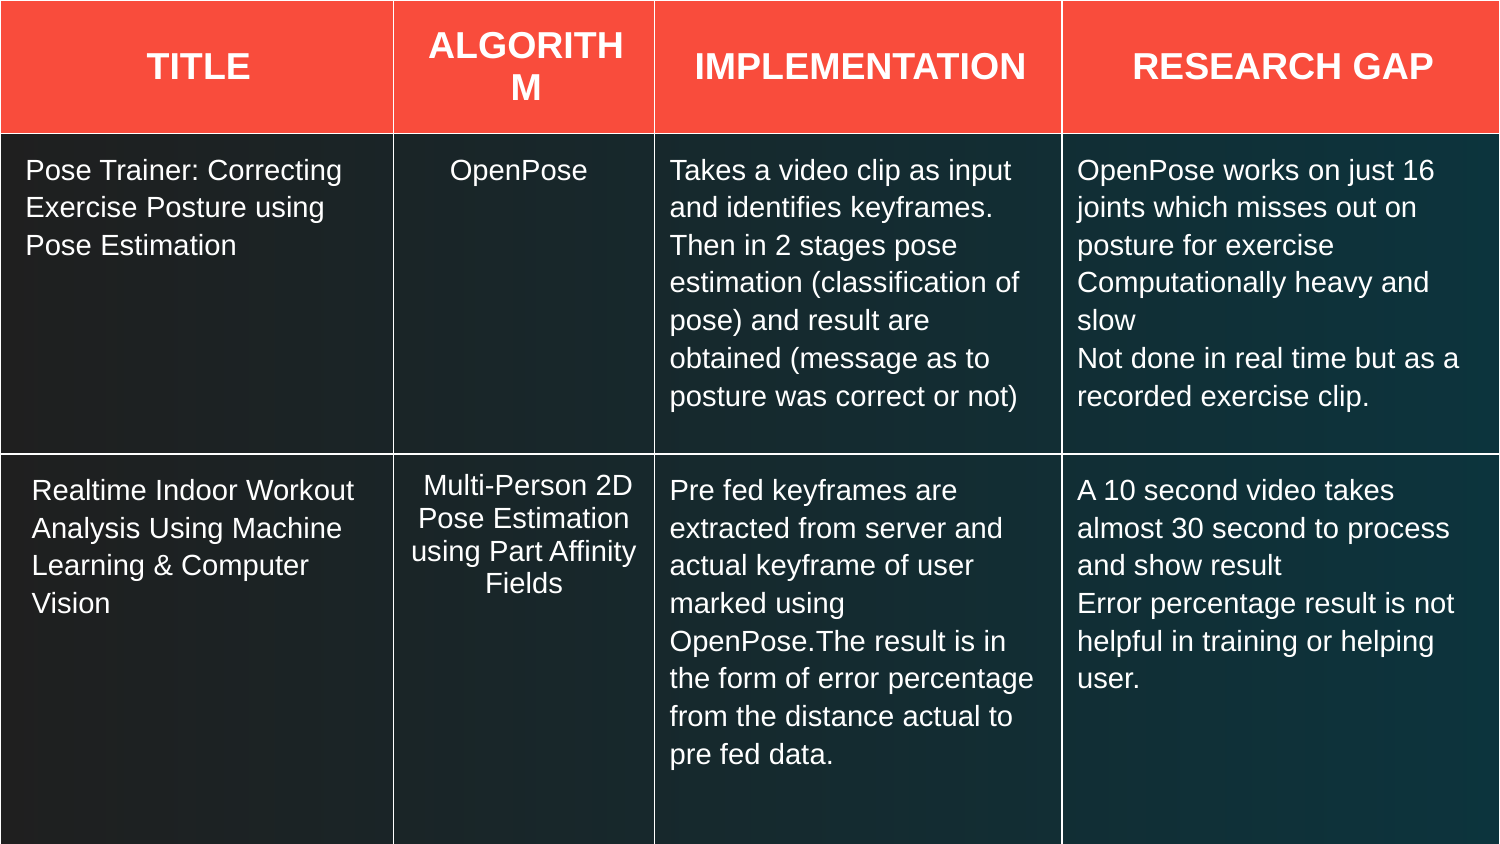

| TITLE​ | ALGORITHM | IMPLEMENTATION | RESEARCH GAP |
| --- | --- | --- | --- |
| Pose Trainer: Correcting Exercise Posture using Pose Estimation | OpenPose | Takes a video clip as input and identifies keyframes. Then in 2 stages pose estimation (classification of pose) and result are obtained (message as to posture was correct or not) | OpenPose works on just 16 joints which misses out on posture for exercise Computationally heavy and slow Not done in real time but as a recorded exercise clip. |
| Realtime Indoor Workout Analysis Using Machine Learning & Computer Vision | Multi-Person 2D Pose Estimation using Part Affinity Fields | Pre fed keyframes are extracted from server and actual keyframe of user marked using OpenPose.The result is in the form of error percentage from the distance actual to pre fed data. | A 10 second video takes almost 30 second to process and show result Error percentage result is not helpful in training or helping user. |